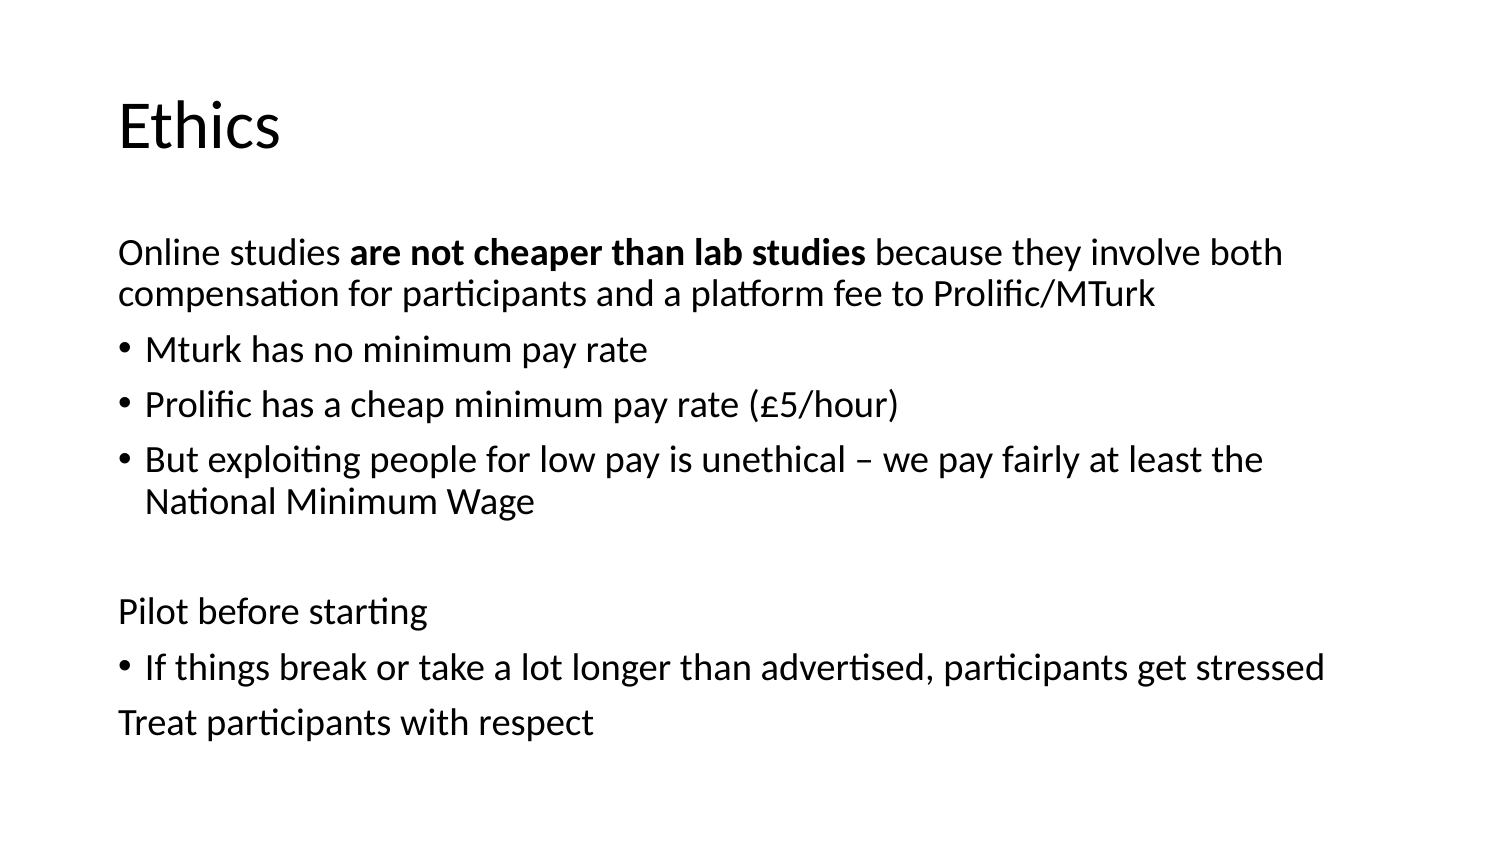

# Ethics
Online studies are not cheaper than lab studies because they involve both compensation for participants and a platform fee to Prolific/MTurk
Mturk has no minimum pay rate
Prolific has a cheap minimum pay rate (£5/hour)
But exploiting people for low pay is unethical – we pay fairly at least the National Minimum Wage

Pilot before starting
If things break or take a lot longer than advertised, participants get stressed
Treat participants with respect